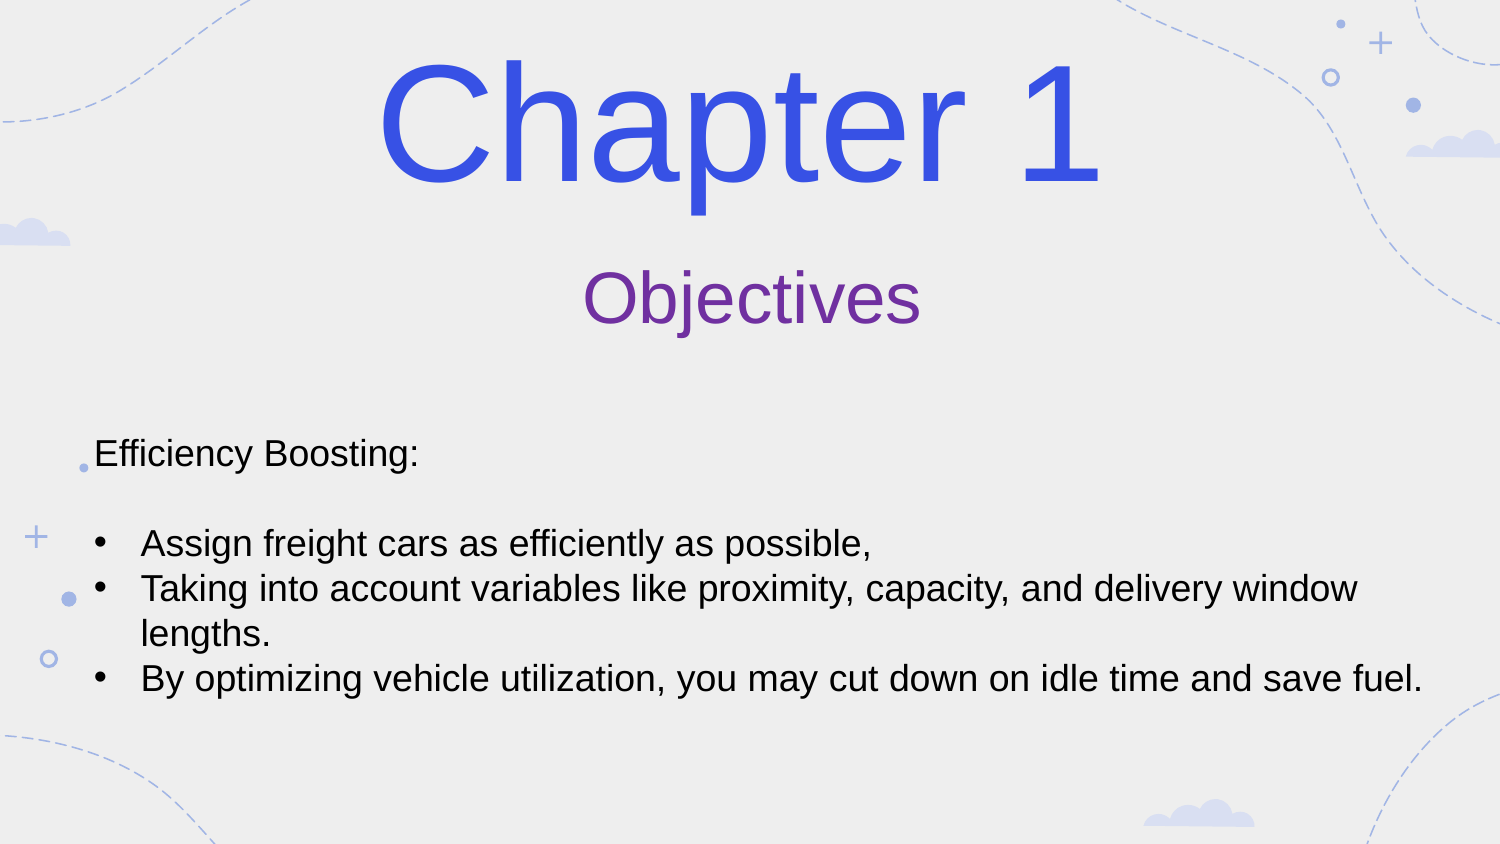

# Chapter 1
Objectives
Efficiency Boosting:

Assign freight cars as efficiently as possible,
Taking into account variables like proximity, capacity, and delivery window lengths.
By optimizing vehicle utilization, you may cut down on idle time and save fuel.